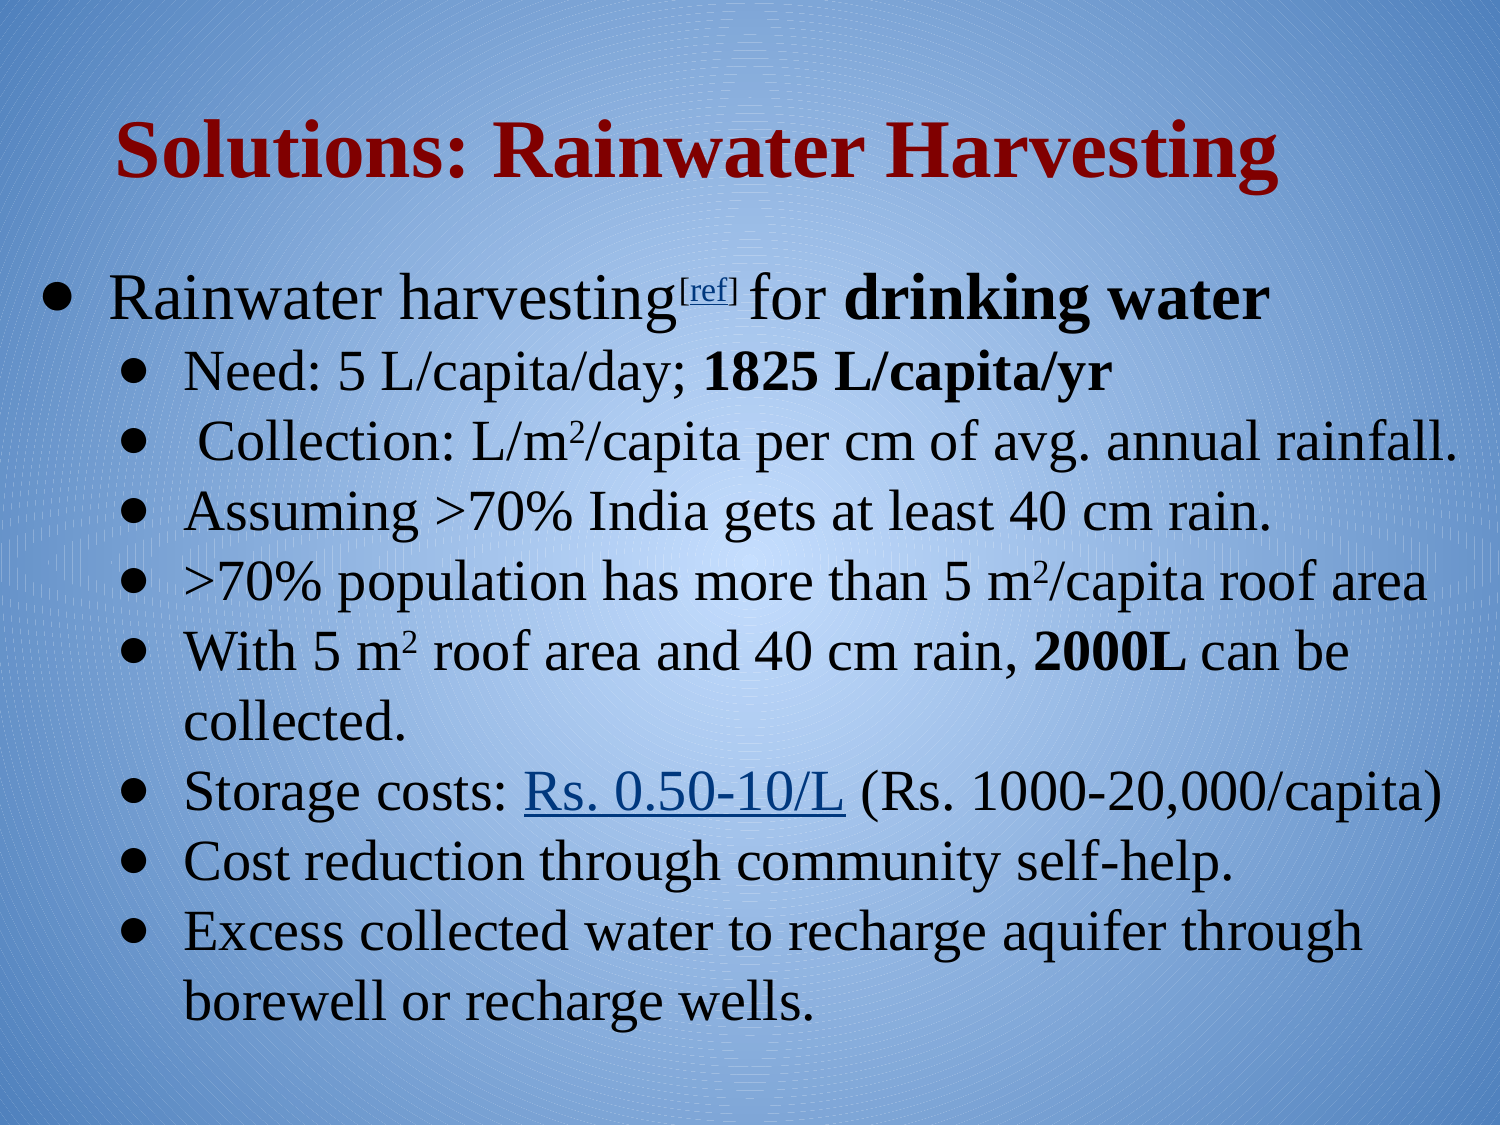

# Solutions: Rainwater Harvesting
Rainwater harvesting[ref] for drinking water
Need: 5 L/capita/day; 1825 L/capita/yr
 Collection: L/m2/capita per cm of avg. annual rainfall.
Assuming >70% India gets at least 40 cm rain.
>70% population has more than 5 m2/capita roof area
With 5 m2 roof area and 40 cm rain, 2000L can be collected.
Storage costs: Rs. 0.50-10/L (Rs. 1000-20,000/capita)
Cost reduction through community self-help.
Excess collected water to recharge aquifer through borewell or recharge wells.